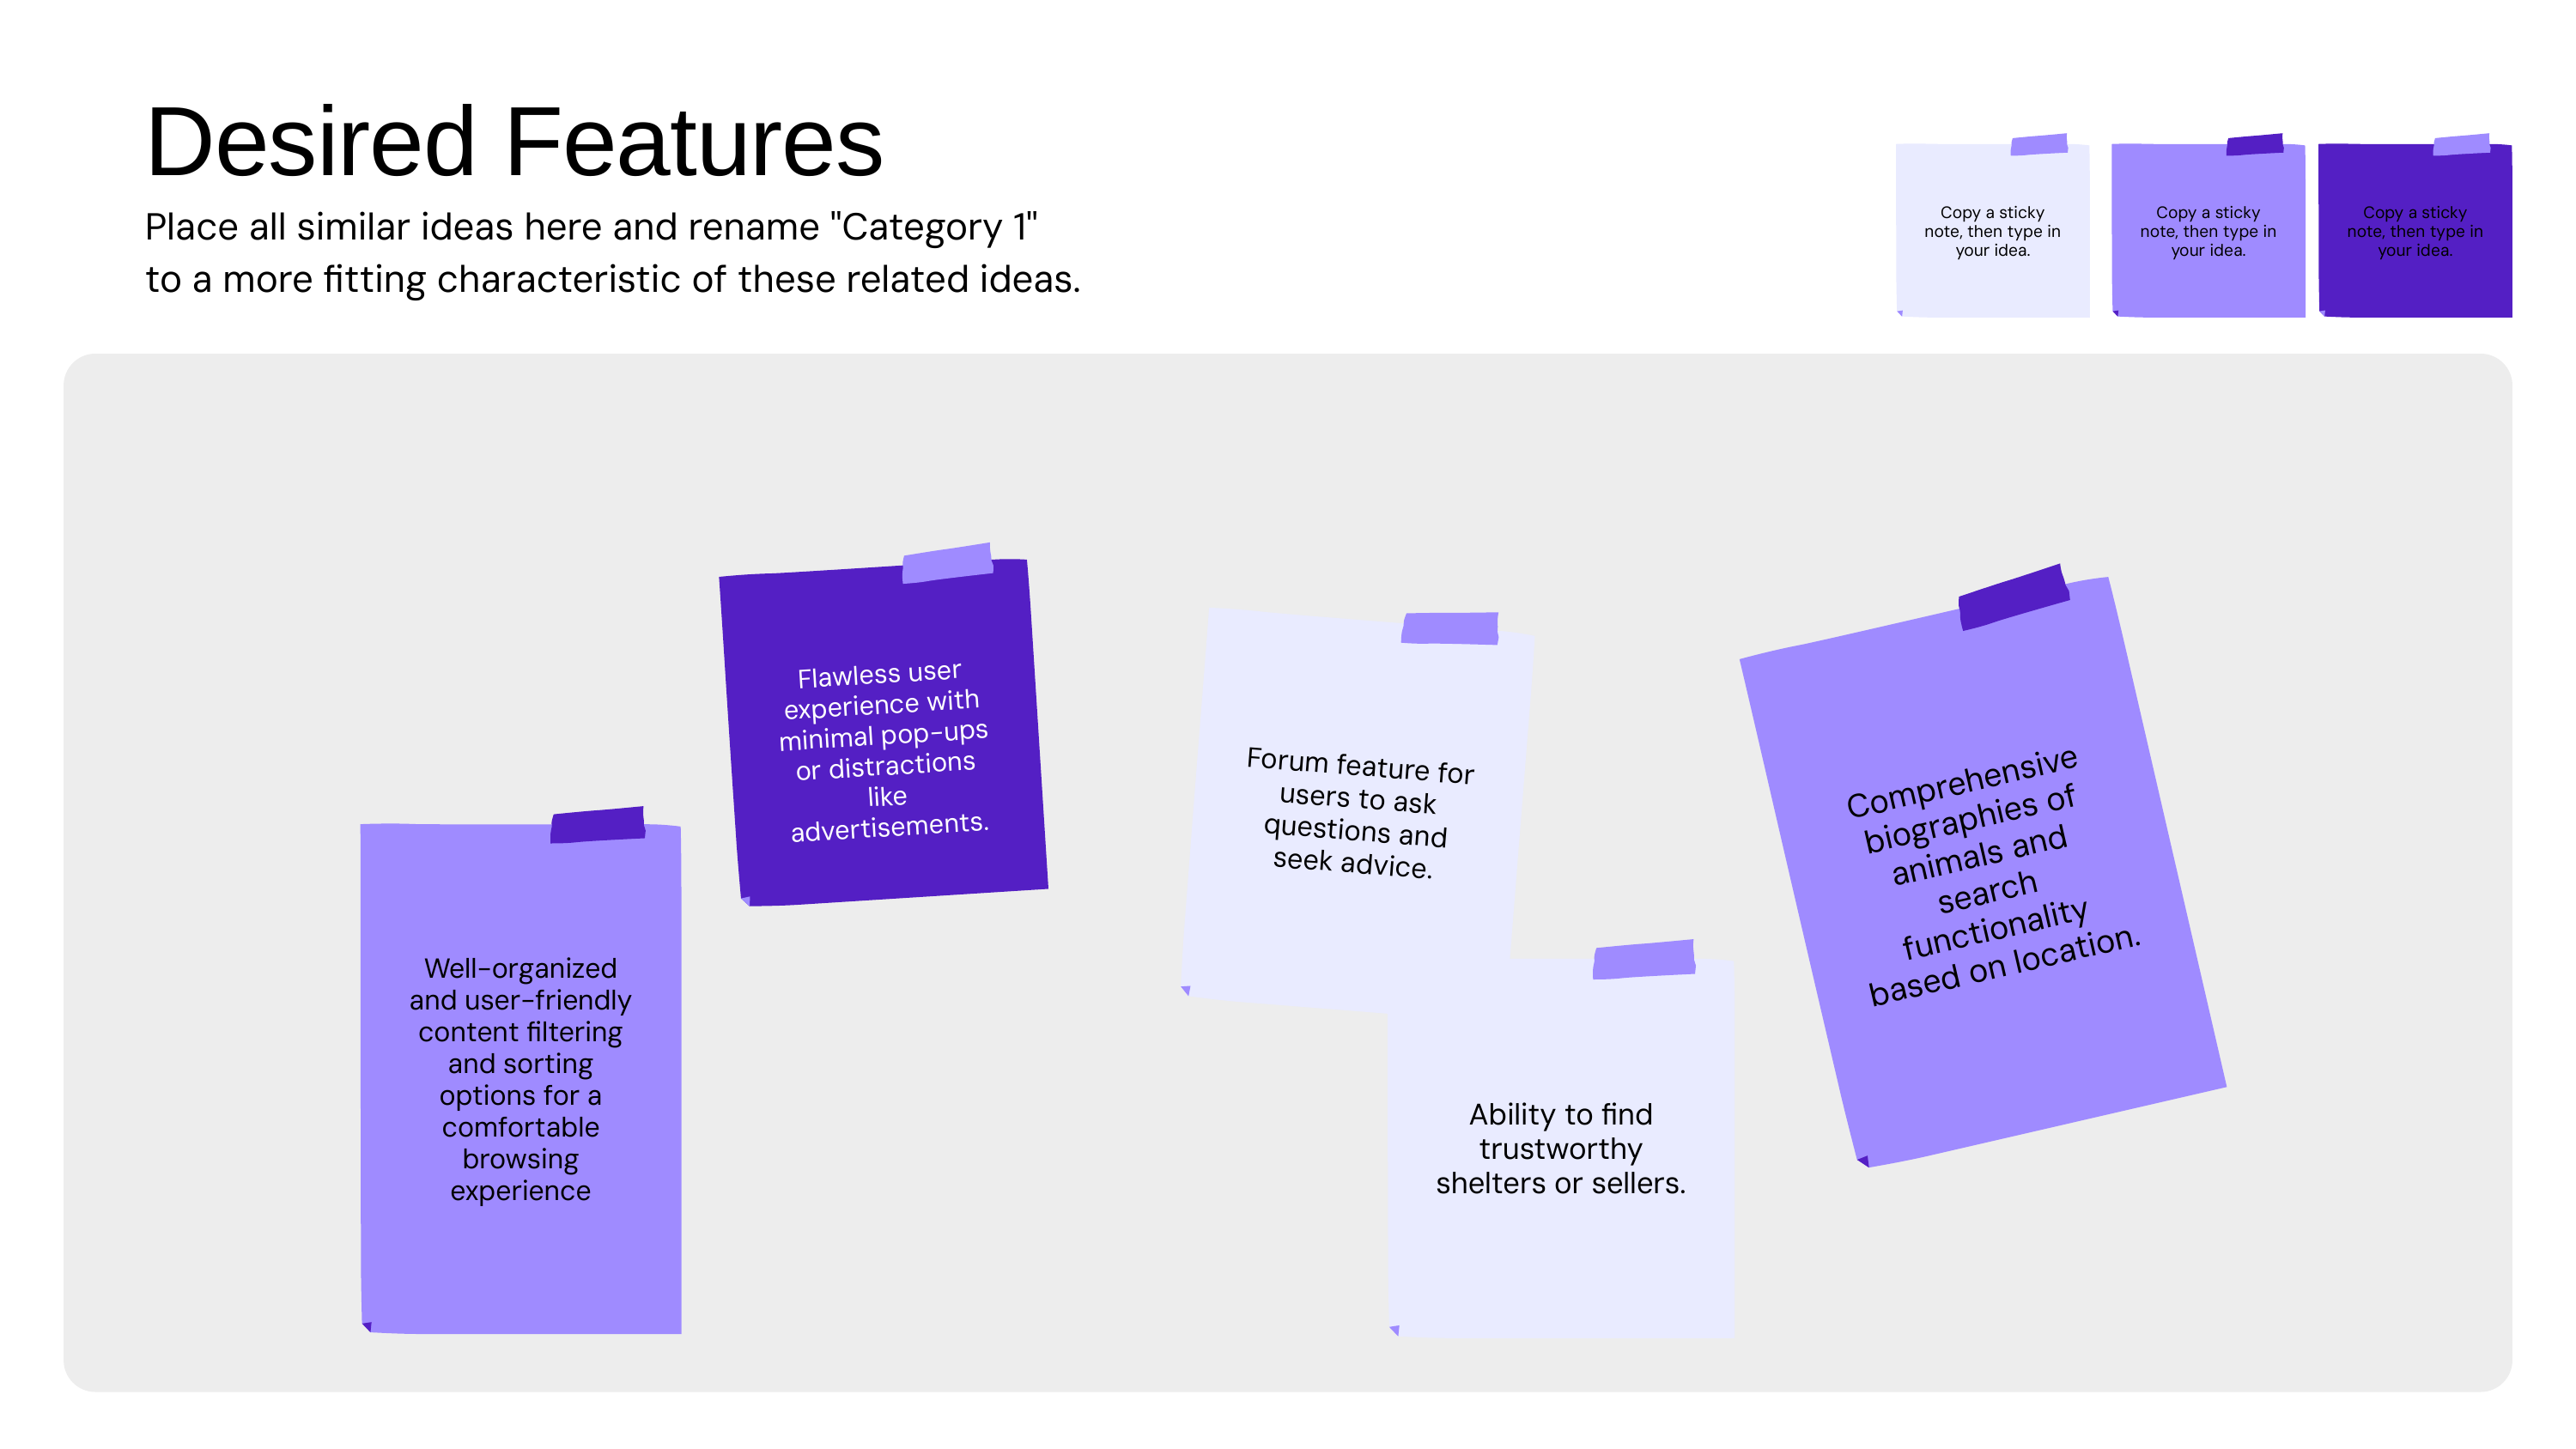

Desired Features
Place all similar ideas here and rename "Category 1"
to a more fitting characteristic of these related ideas.

Copy a sticky note, then type in your idea.

Copy a sticky note, then type in your idea.

Copy a sticky note, then type in your idea.

Flawless user experience with minimal pop-ups or distractions like advertisements.

Comprehensive biographies of animals and search functionality based on location.

Forum feature for users to ask questions and seek advice.

Well-organized and user-friendly content filtering and sorting options for a comfortable browsing experience

Ability to find trustworthy shelters or sellers.